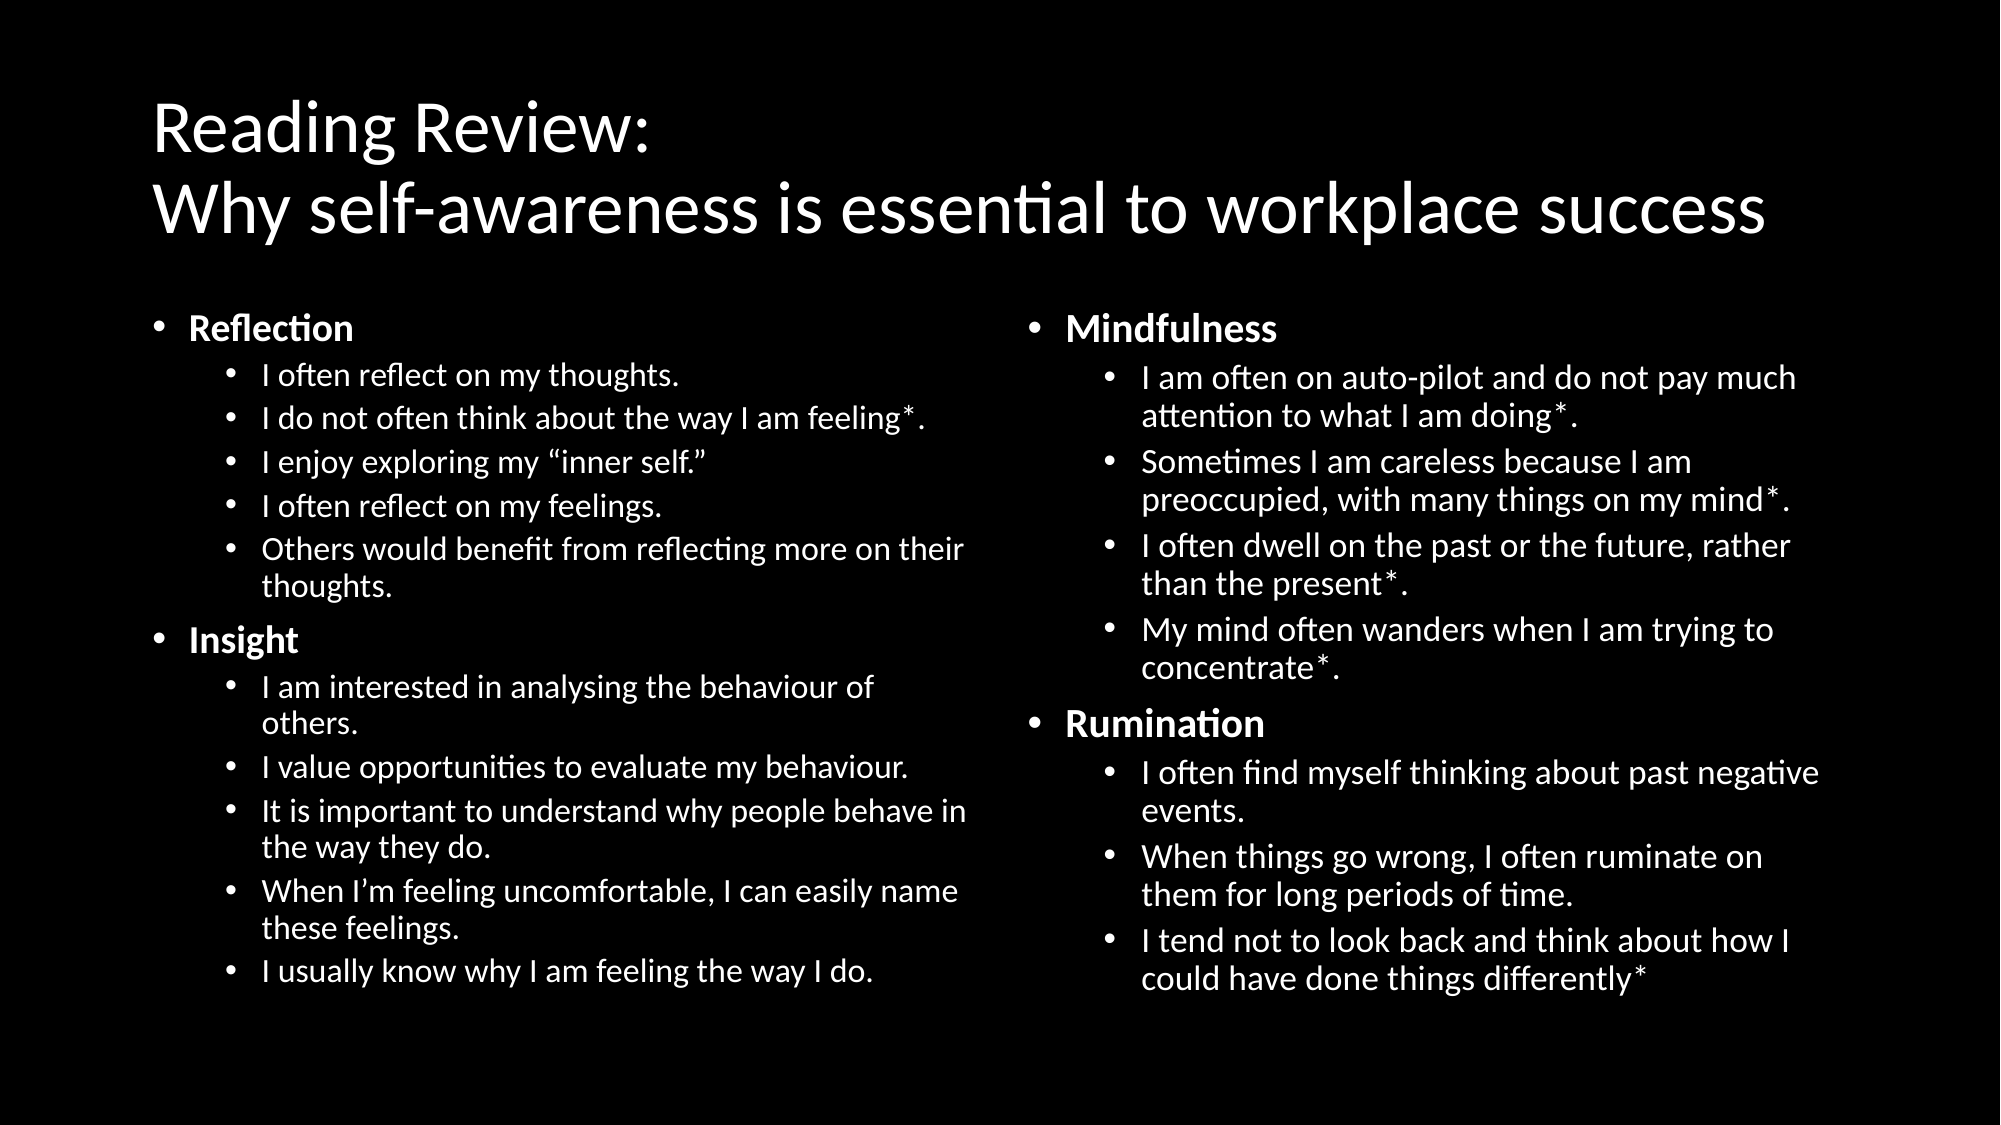

# Reading Review: Why self-awareness is essential to workplace success
Reflection
I often reflect on my thoughts.
I do not often think about the way I am feeling*.
I enjoy exploring my “inner self.”
I often reflect on my feelings.
Others would benefit from reflecting more on their thoughts.
Insight
I am interested in analysing the behaviour of others.
I value opportunities to evaluate my behaviour.
It is important to understand why people behave in the way they do.
When I’m feeling uncomfortable, I can easily name these feelings.
I usually know why I am feeling the way I do.
Mindfulness
I am often on auto-pilot and do not pay much attention to what I am doing*.
Sometimes I am careless because I am preoccupied, with many things on my mind*.
I often dwell on the past or the future, rather than the present*.
My mind often wanders when I am trying to concentrate*.
Rumination
I often find myself thinking about past negative events.
When things go wrong, I often ruminate on them for long periods of time.
I tend not to look back and think about how I could have done things differently*